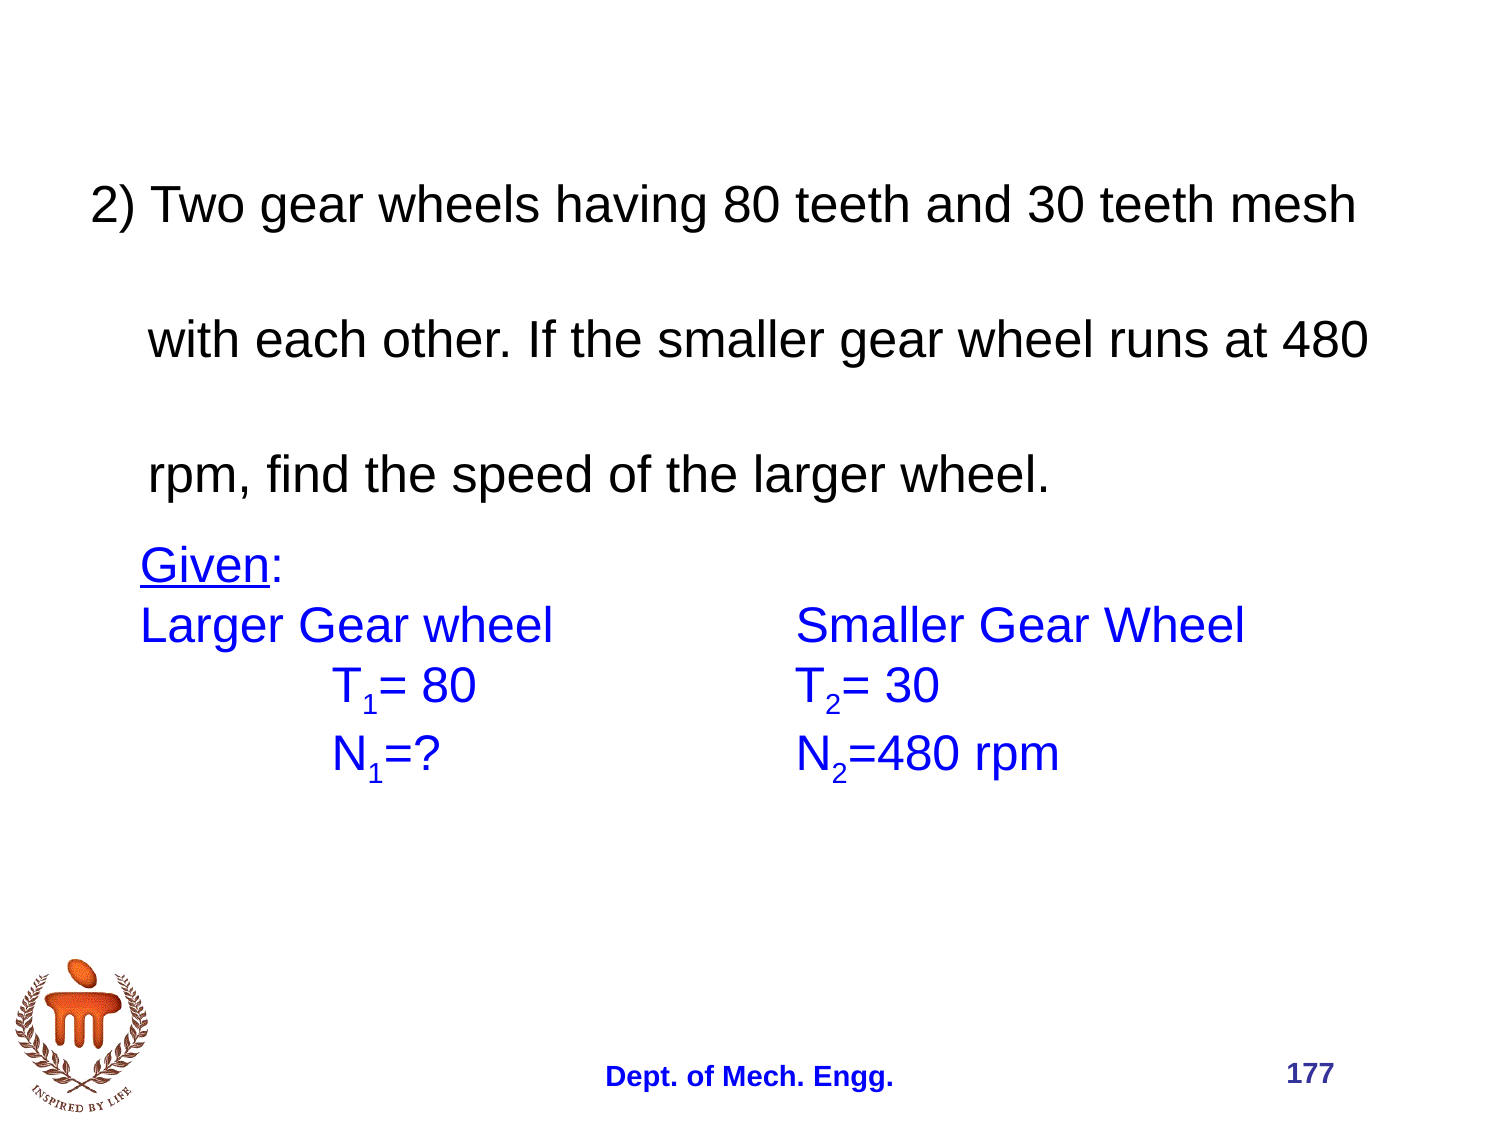

2) Two gear wheels having 80 teeth and 30 teeth mesh
    with each other. If the smaller gear wheel runs at 480
    rpm, find the speed of the larger wheel.
Given:
Larger Gear wheel		    Smaller Gear Wheel
	   T1= 80		    T2= 30
	   N1=?		    N2=480 rpm
177
Dept. of Mech. Engg.